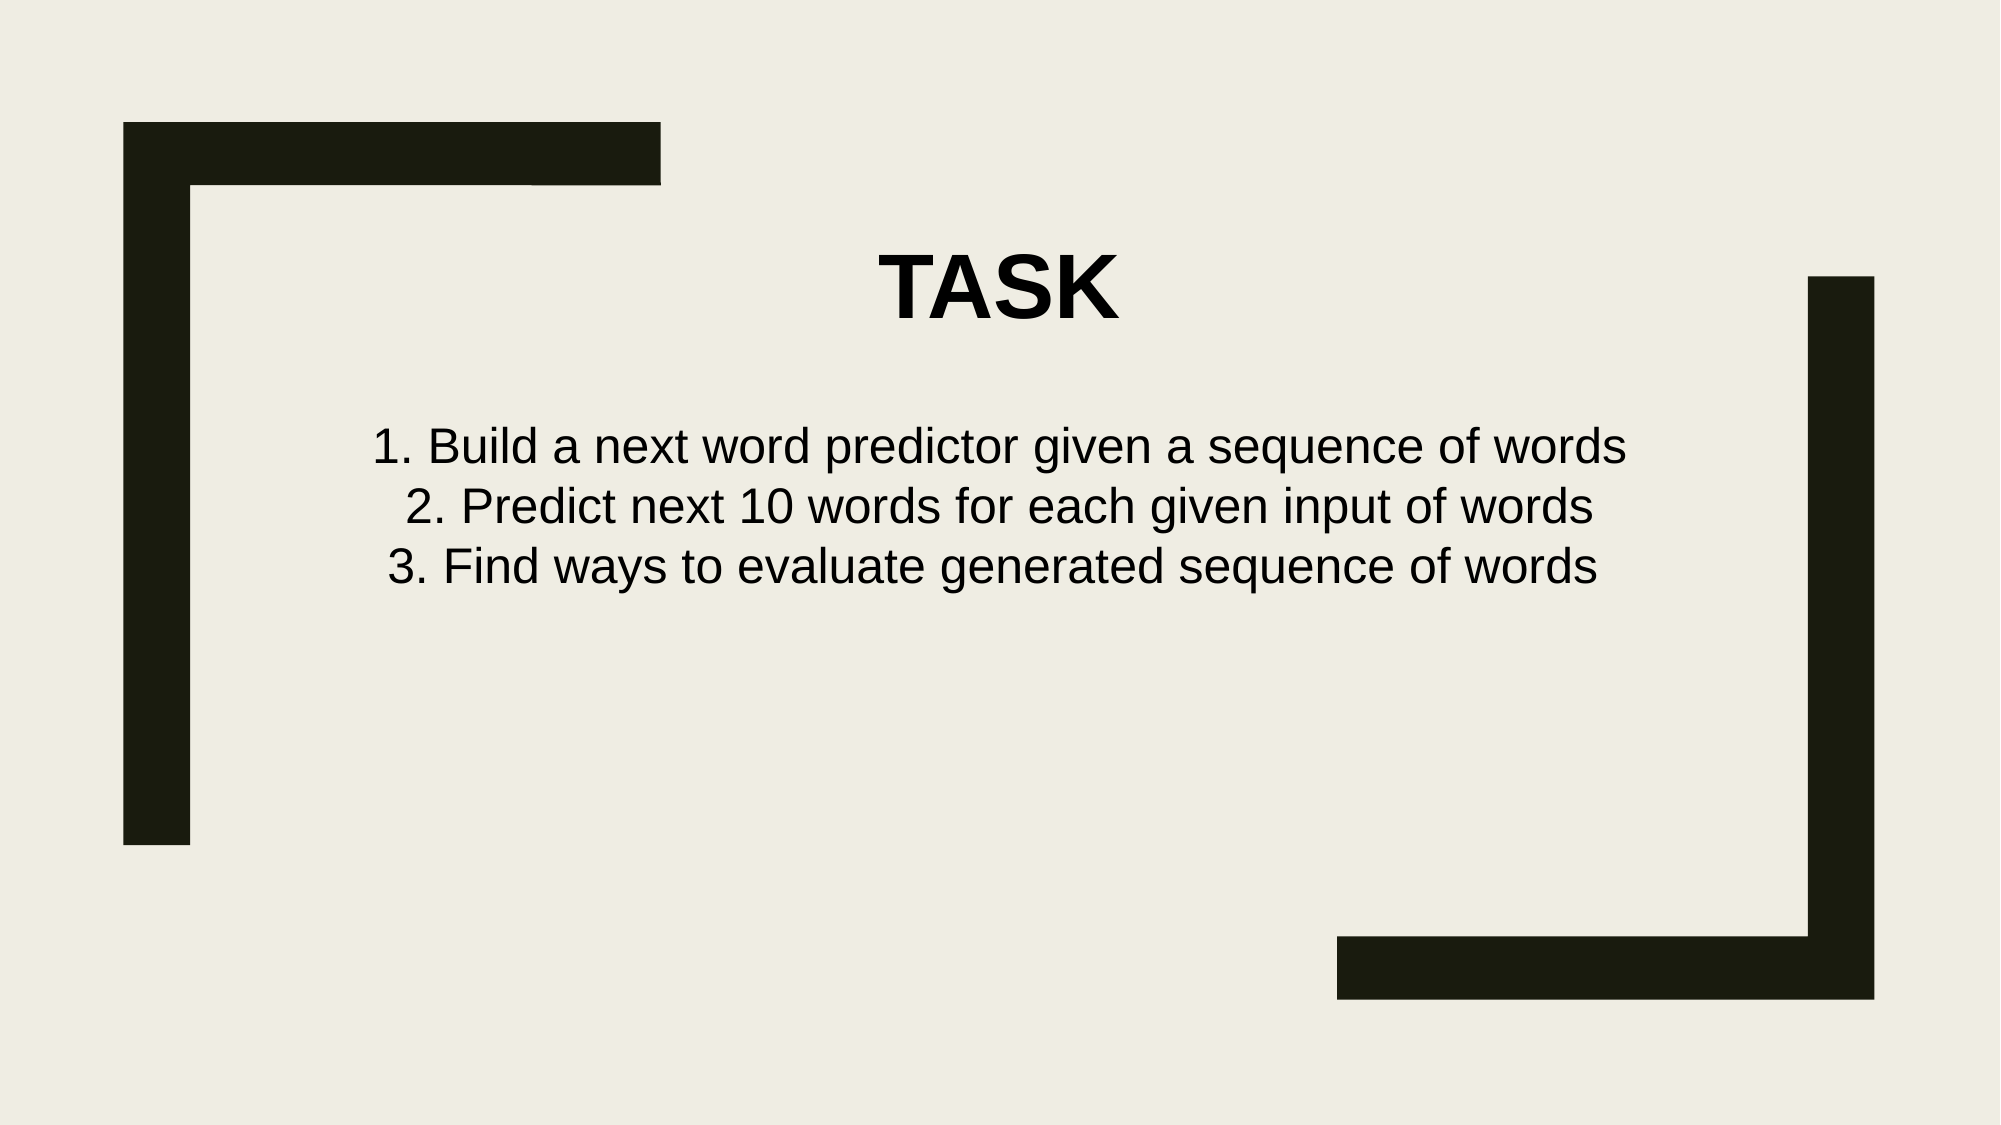

TASK

1. Build a next word predictor given a sequence of words
2. Predict next 10 words for each given input of words
3. Find ways to evaluate generated sequence of words